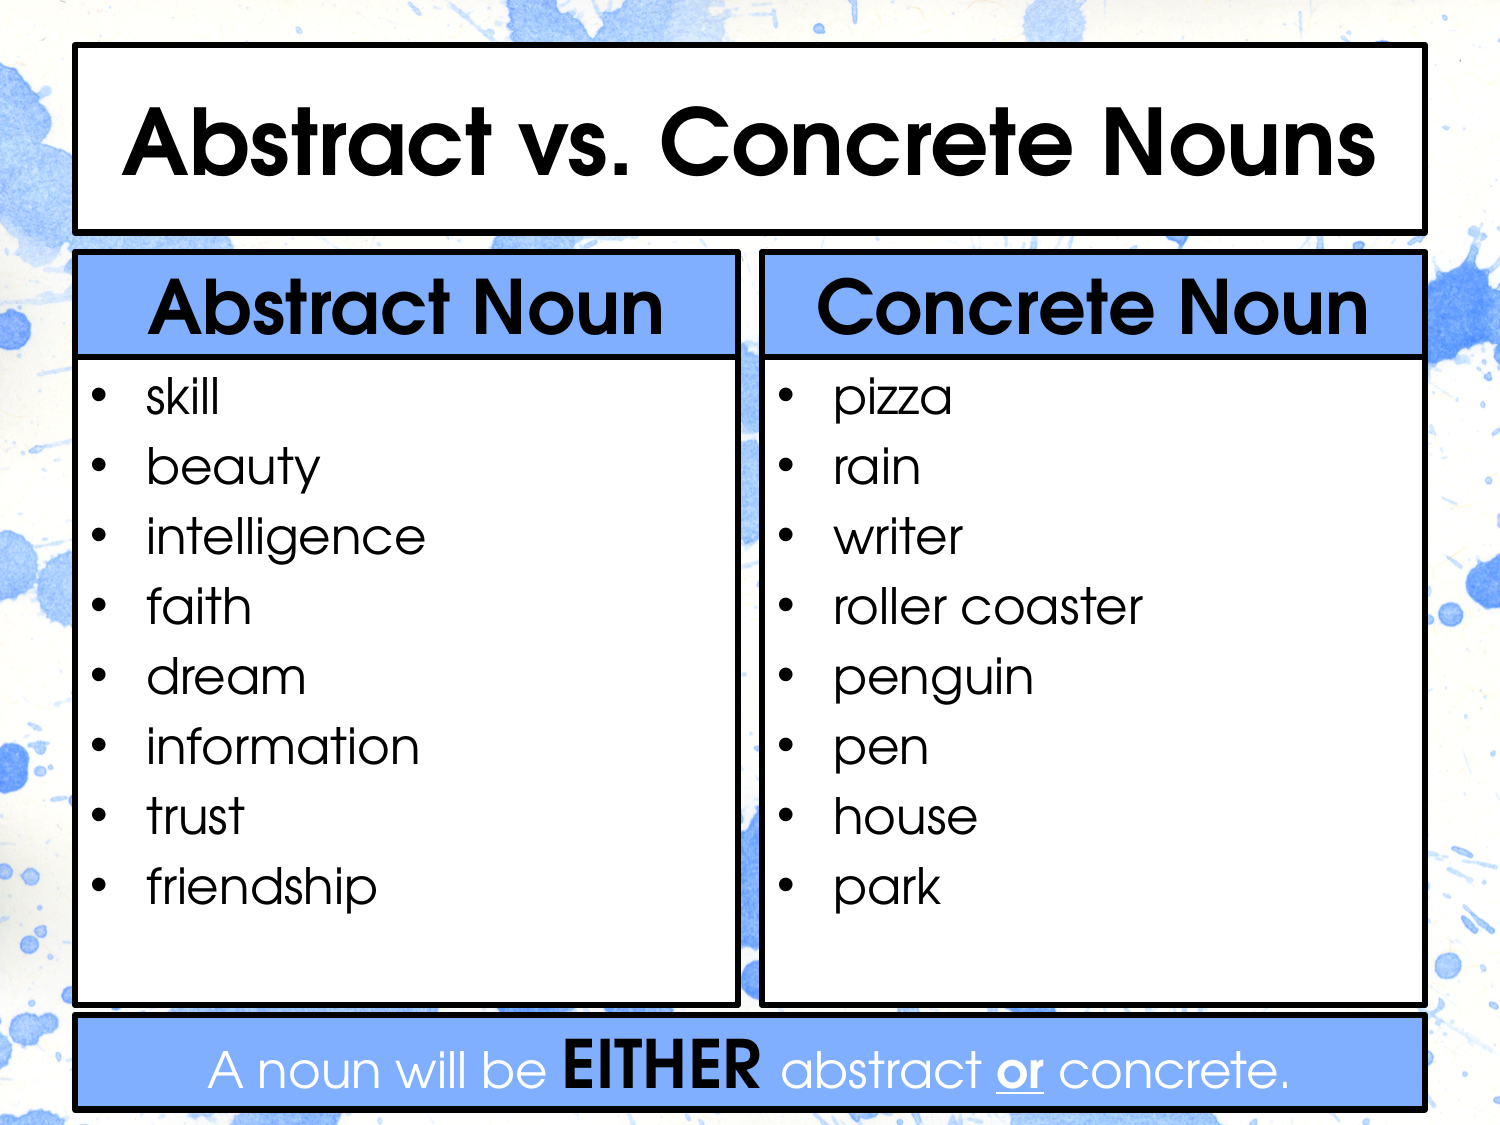

# Abstract vs. Concrete Nouns
Abstract Noun
Concrete Noun
skill
beauty
intelligence
faith
dream
information
trust
friendship
pizza
rain
writer
roller coaster
penguin
pen
house
park
A noun will be EITHER abstract or concrete.